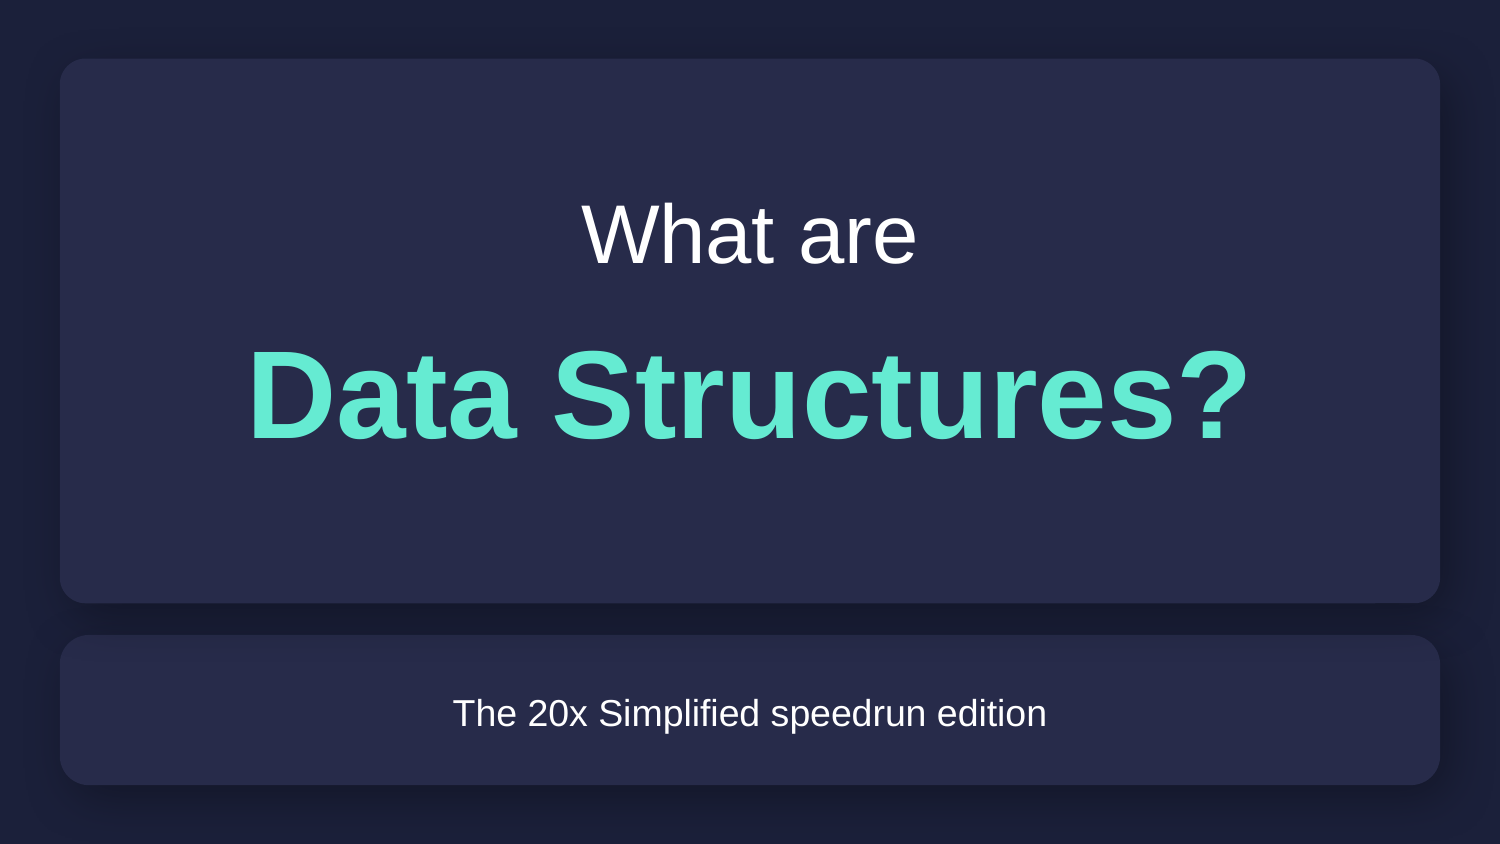

What are
Data Structures?
# The 20x Simplified speedrun edition